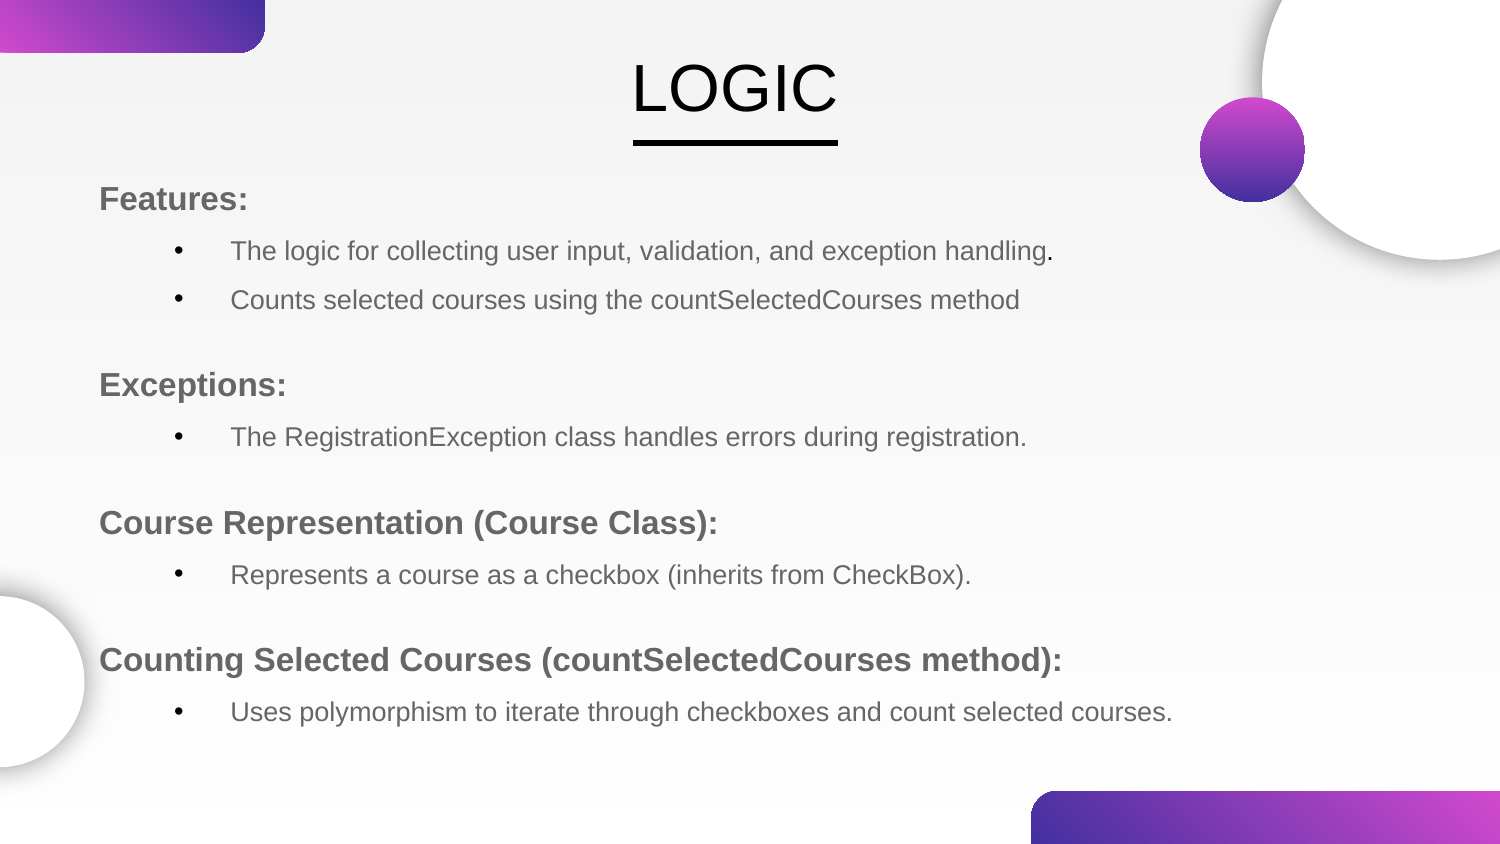

# LOGIC

Features:
The logic for collecting user input, validation, and exception handling.
Counts selected courses using the countSelectedCourses method

Exceptions:
The RegistrationException class handles errors during registration.

Course Representation (Course Class):
Represents a course as a checkbox (inherits from CheckBox).

Counting Selected Courses (countSelectedCourses method):
Uses polymorphism to iterate through checkboxes and count selected courses.